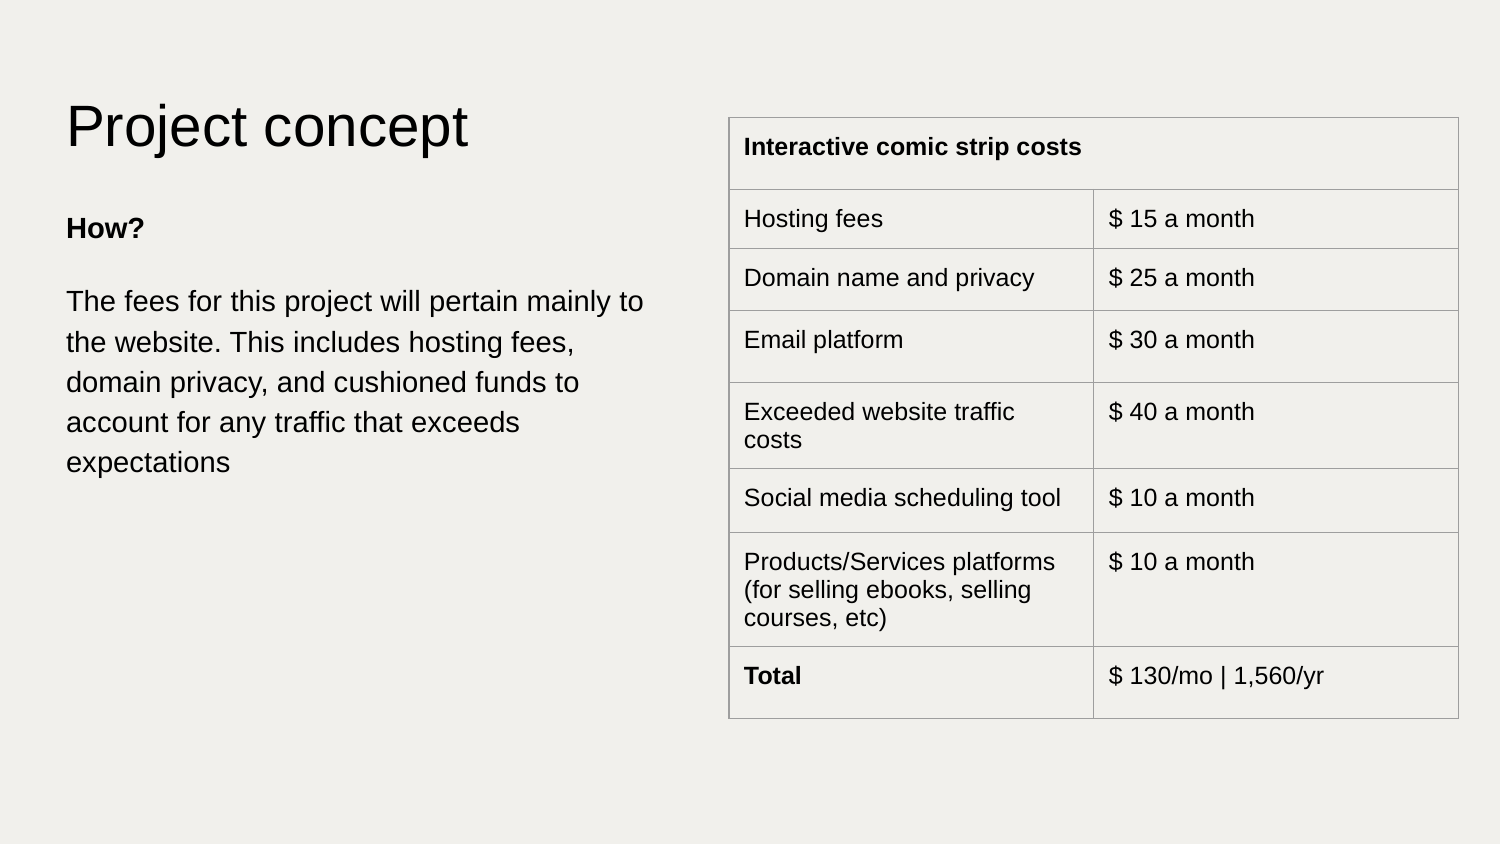

# Project concept
| Interactive comic strip costs |  |
| --- | --- |
| Hosting fees | $ 15 a month |
| Domain name and privacy | $ 25 a month |
| Email platform | $ 30 a month |
| Exceeded website traffic costs | $ 40 a month |
| Social media scheduling tool | $ 10 a month |
| Products/Services platforms (for selling ebooks, selling courses, etc) | $ 10 a month |
| Total | $ 130/mo | 1,560/yr |
How?
The fees for this project will pertain mainly to the website. This includes hosting fees, domain privacy, and cushioned funds to account for any traffic that exceeds expectations